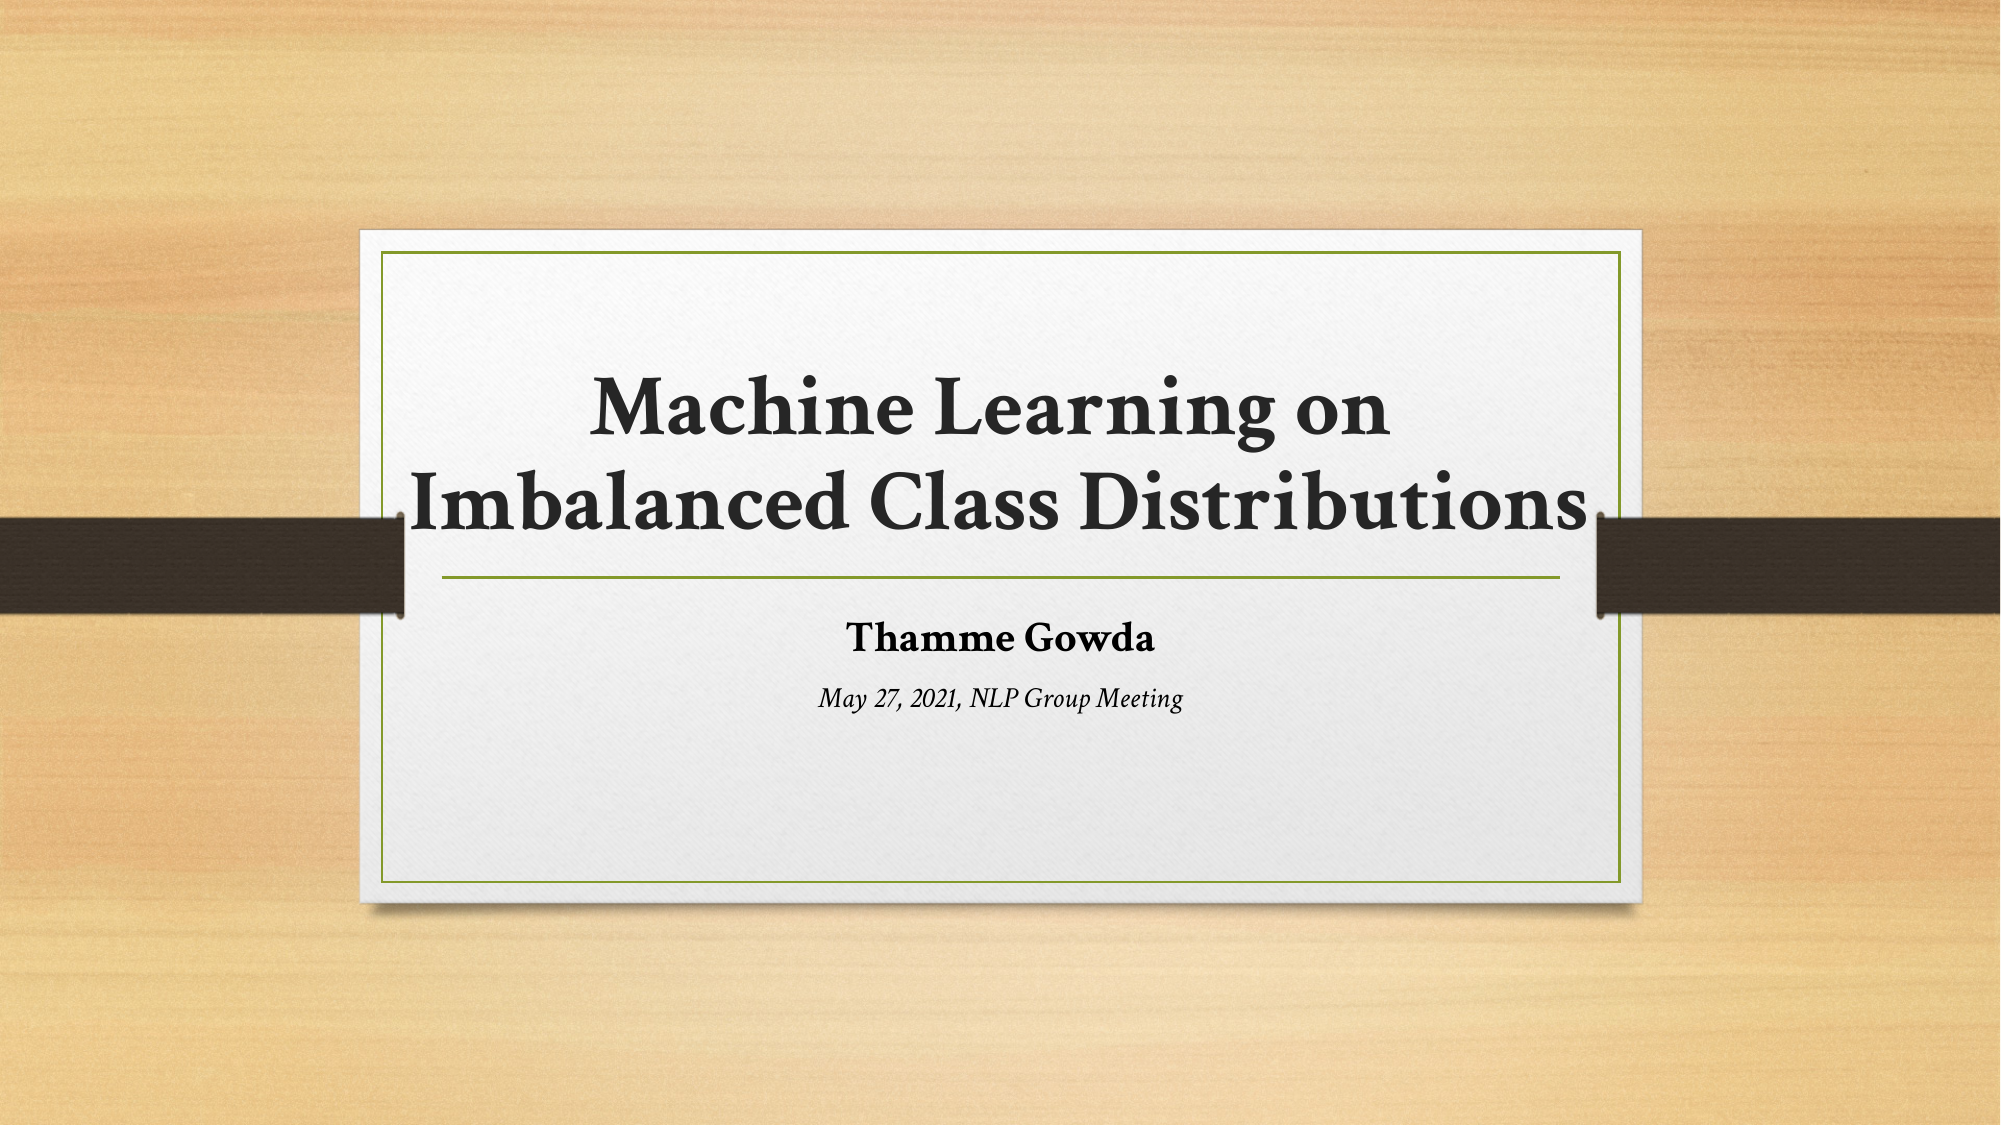

# Machine Learning on Imbalanced Class Distributions
Thamme Gowda
May 27, 2021, NLP Group Meeting